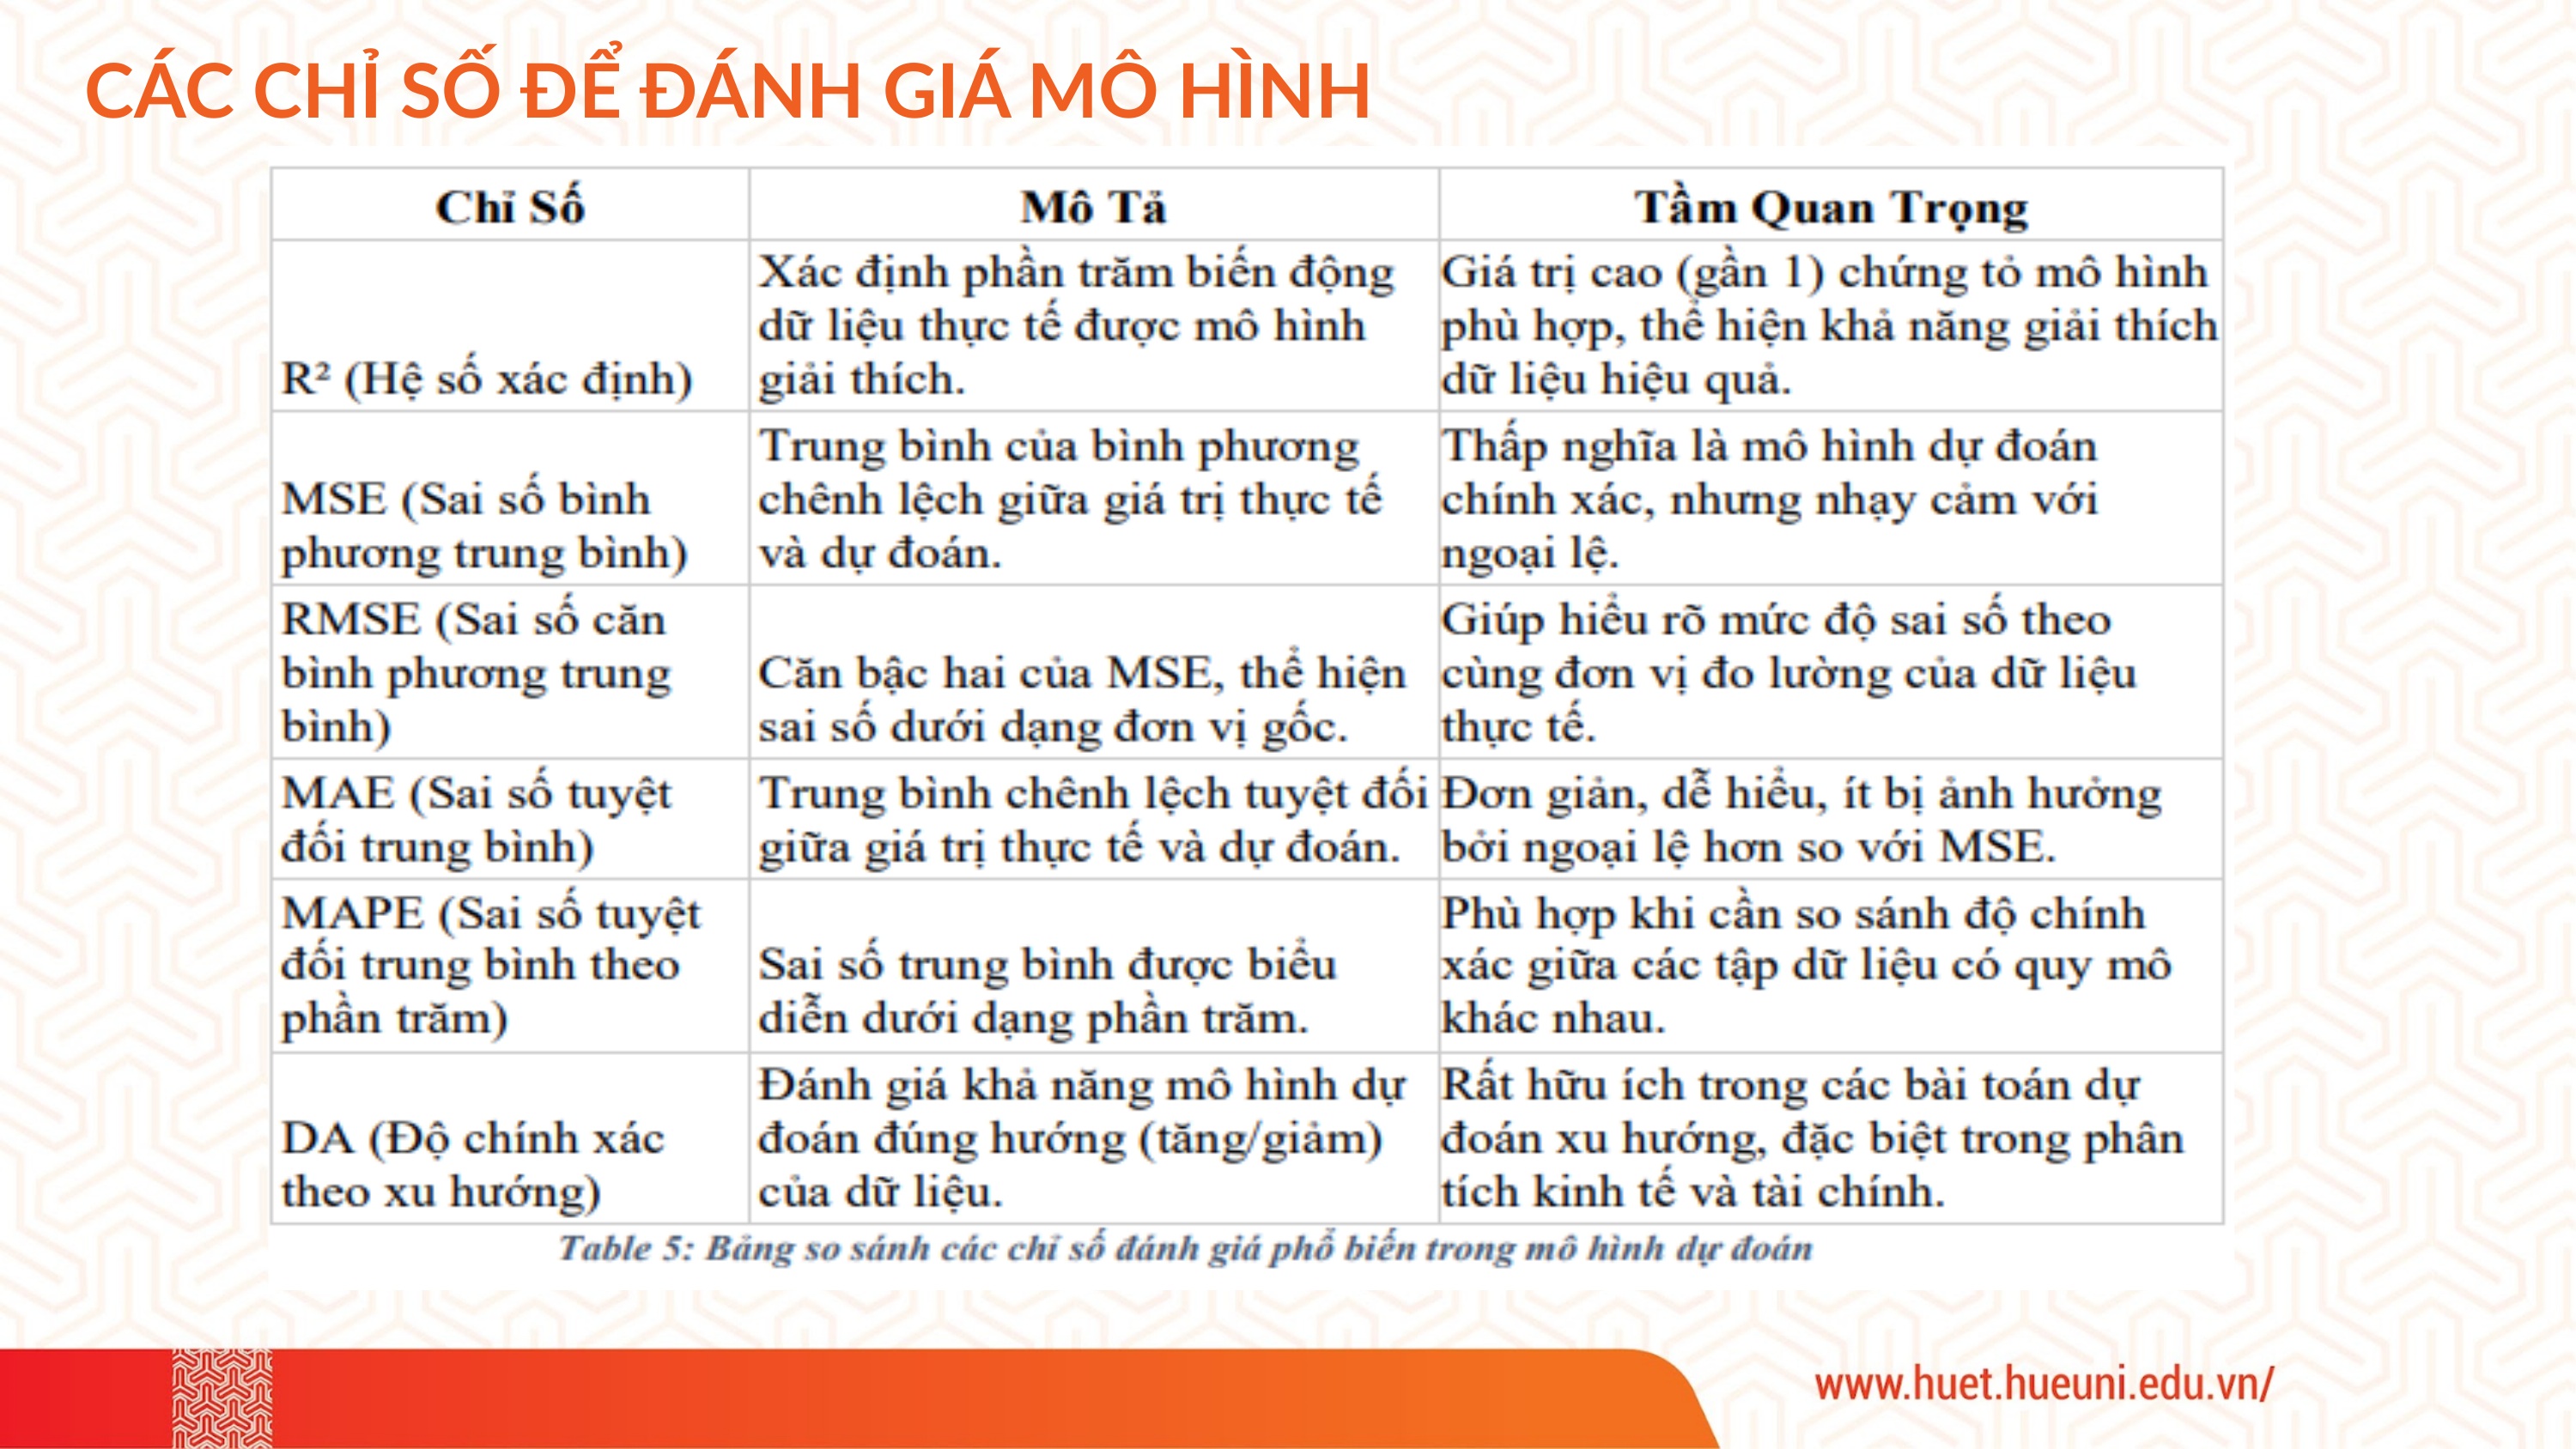

CÁC CHỈ SỐ ĐỂ ĐÁNH GIÁ MÔ HÌNH